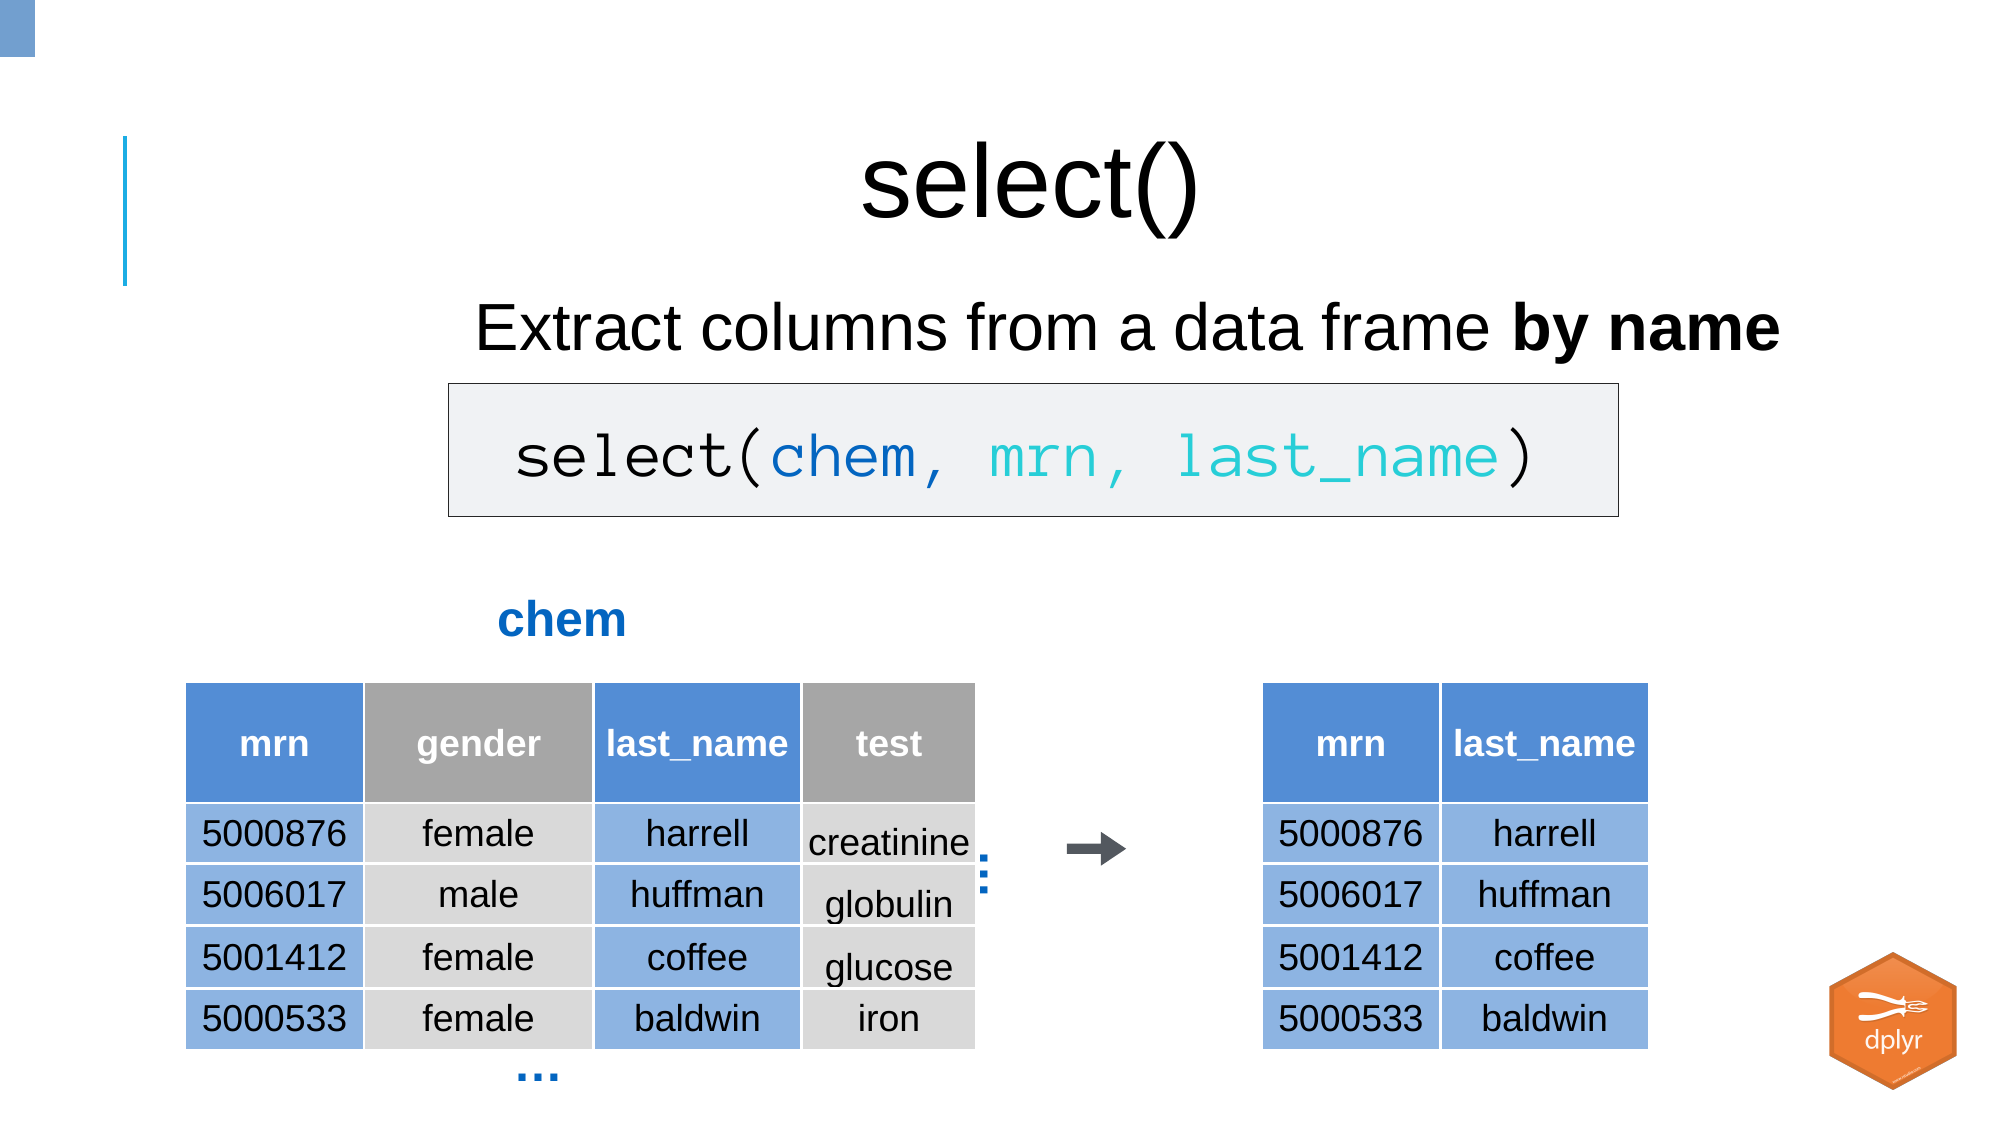

select()
Extract columns from a data frame by name

select(chem, mrn, last_name)
| description | department |
| --- | --- |
| PROTHROMBIN TIME | INTERNAL MEDICINE CLINIC |
| BASIC METABOLIC PANEL | INTERNAL MEDICINE CLINIC |
| THYROID STIMULATING HORMONE | ENDOCRINOLOGY CLINIC |
| T4, FREE | ENDOCRINOLOGY CLINIC |
chem
| mrn | gender | last\_name | test |
| --- | --- | --- | --- |
| 5000876 | female | harrell | creatinine |
| 5006017 | male | huffman | globulin |
| 5001412 | female | coffee | glucose |
| 5000533 | female | baldwin | iron |
| mrn | last\_name |
| --- | --- |
| 5000876 | harrell |
| 5006017 | huffman |
| 5001412 | coffee |
| 5000533 | baldwin |

…

…